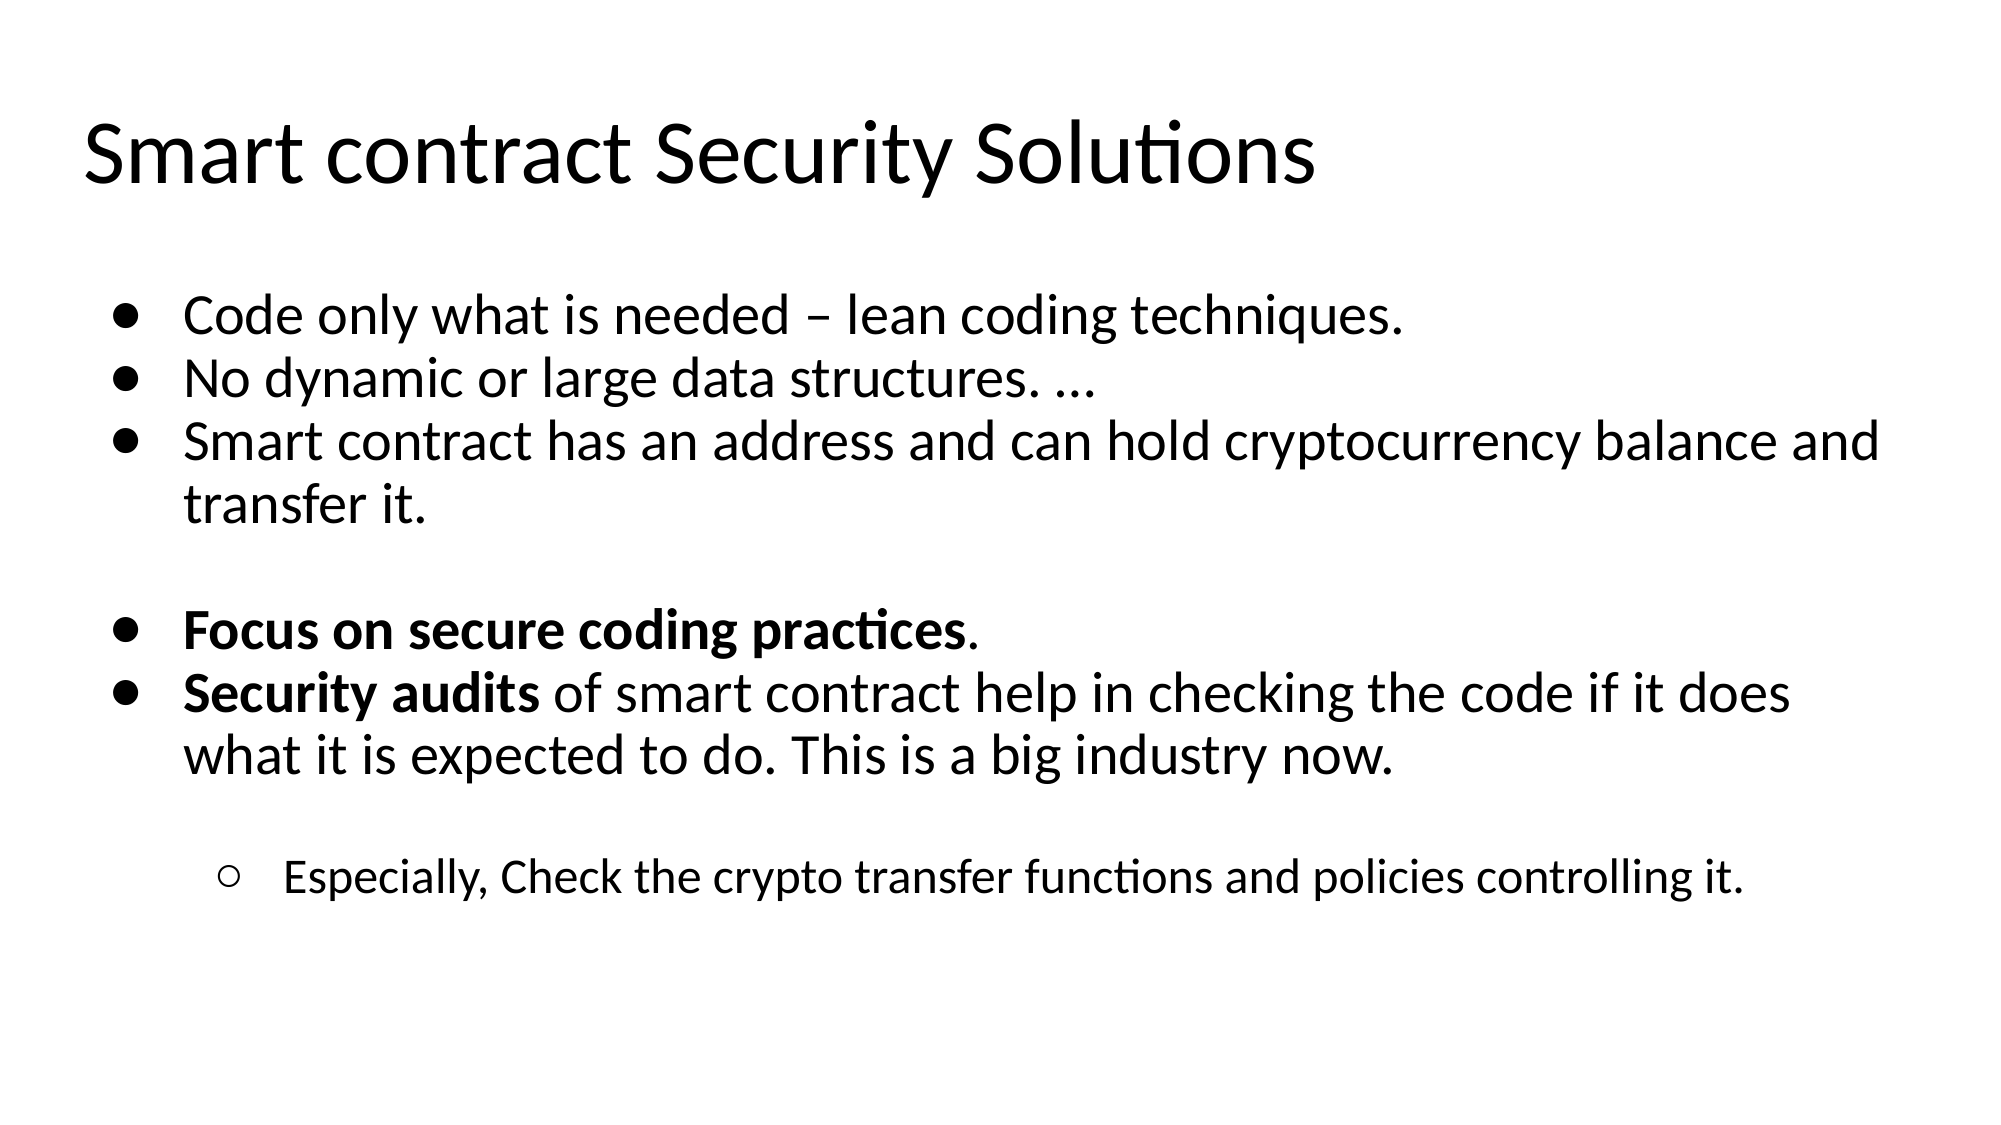

# Smart contract Security Solutions
Code only what is needed – lean coding techniques.
No dynamic or large data structures. …
Smart contract has an address and can hold cryptocurrency balance and transfer it.

Focus on secure coding practices.
Security audits of smart contract help in checking the code if it does what it is expected to do. This is a big industry now.

Especially, Check the crypto transfer functions and policies controlling it.